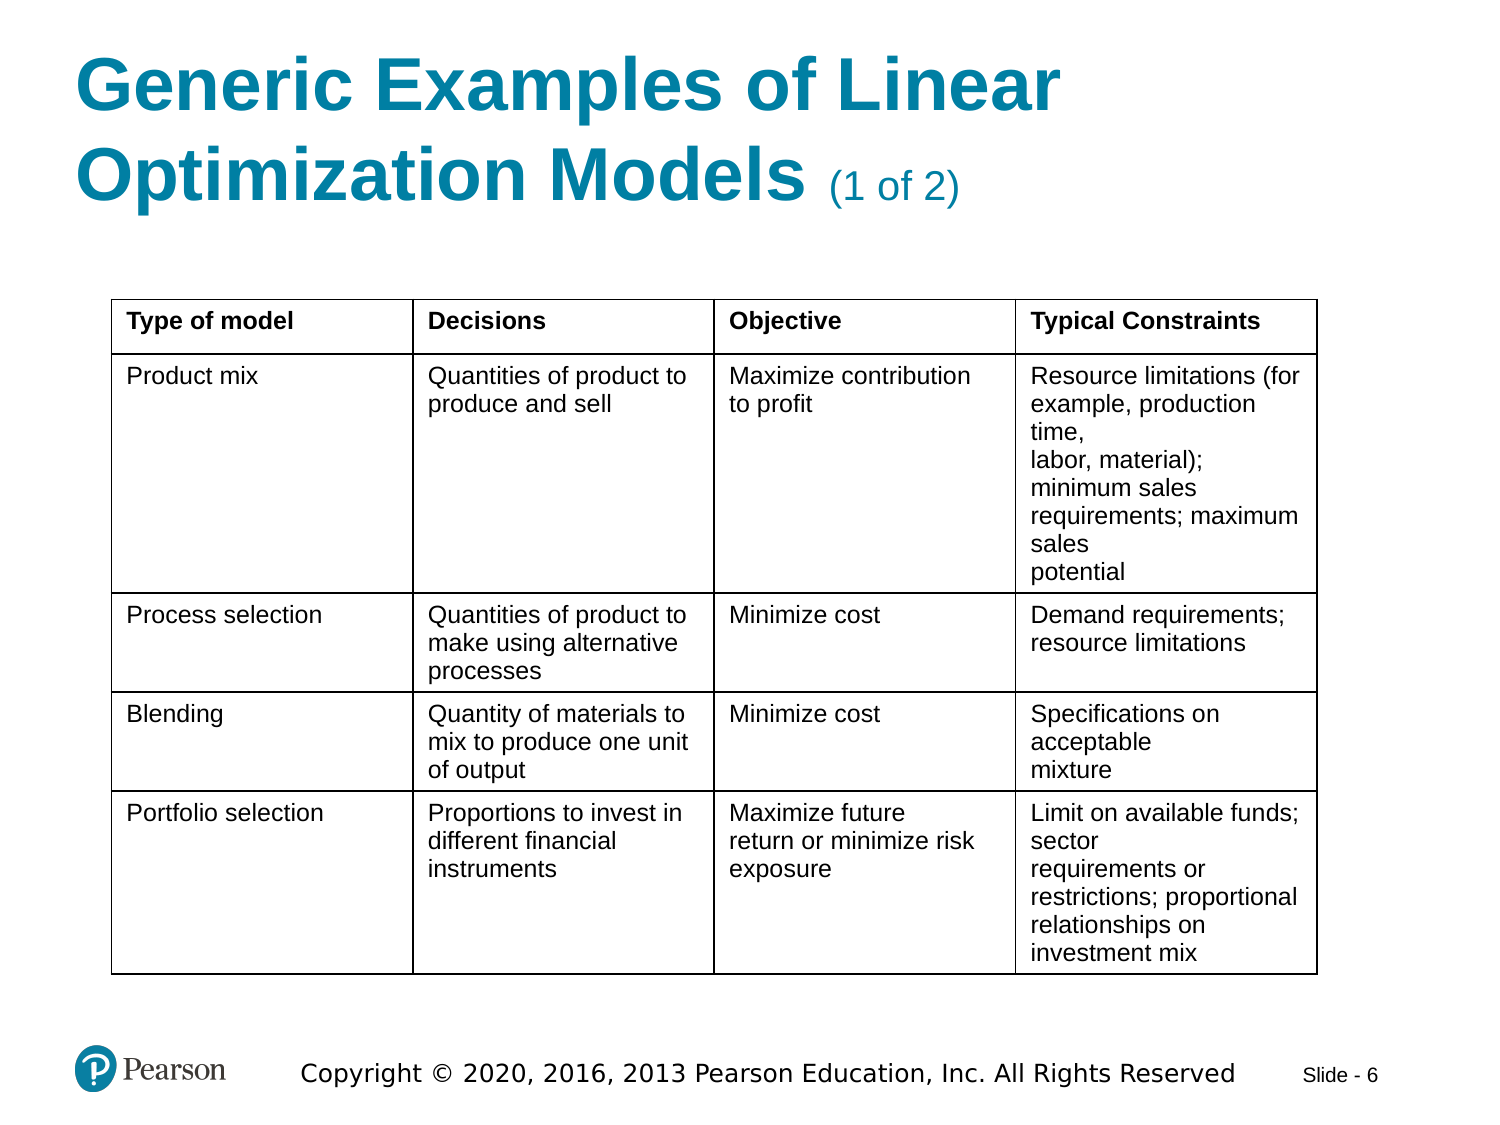

# Generic Examples of Linear Optimization Models (1 of 2)
| Type of model | Decisions | Objective | Typical Constraints |
| --- | --- | --- | --- |
| Product mix | Quantities of product to produce and sell | Maximize contribution to profit | Resource limitations (for example, production time, labor, material); minimum sales requirements; maximum sales potential |
| Process selection | Quantities of product to make using alternative processes | Minimize cost | Demand requirements; resource limitations |
| Blending | Quantity of materials to mix to produce one unit of output | Minimize cost | Specifications on acceptable mixture |
| Portfolio selection | Proportions to invest in different financial instruments | Maximize future return or minimize risk exposure | Limit on available funds; sector requirements or restrictions; proportional relationships on investment mix |